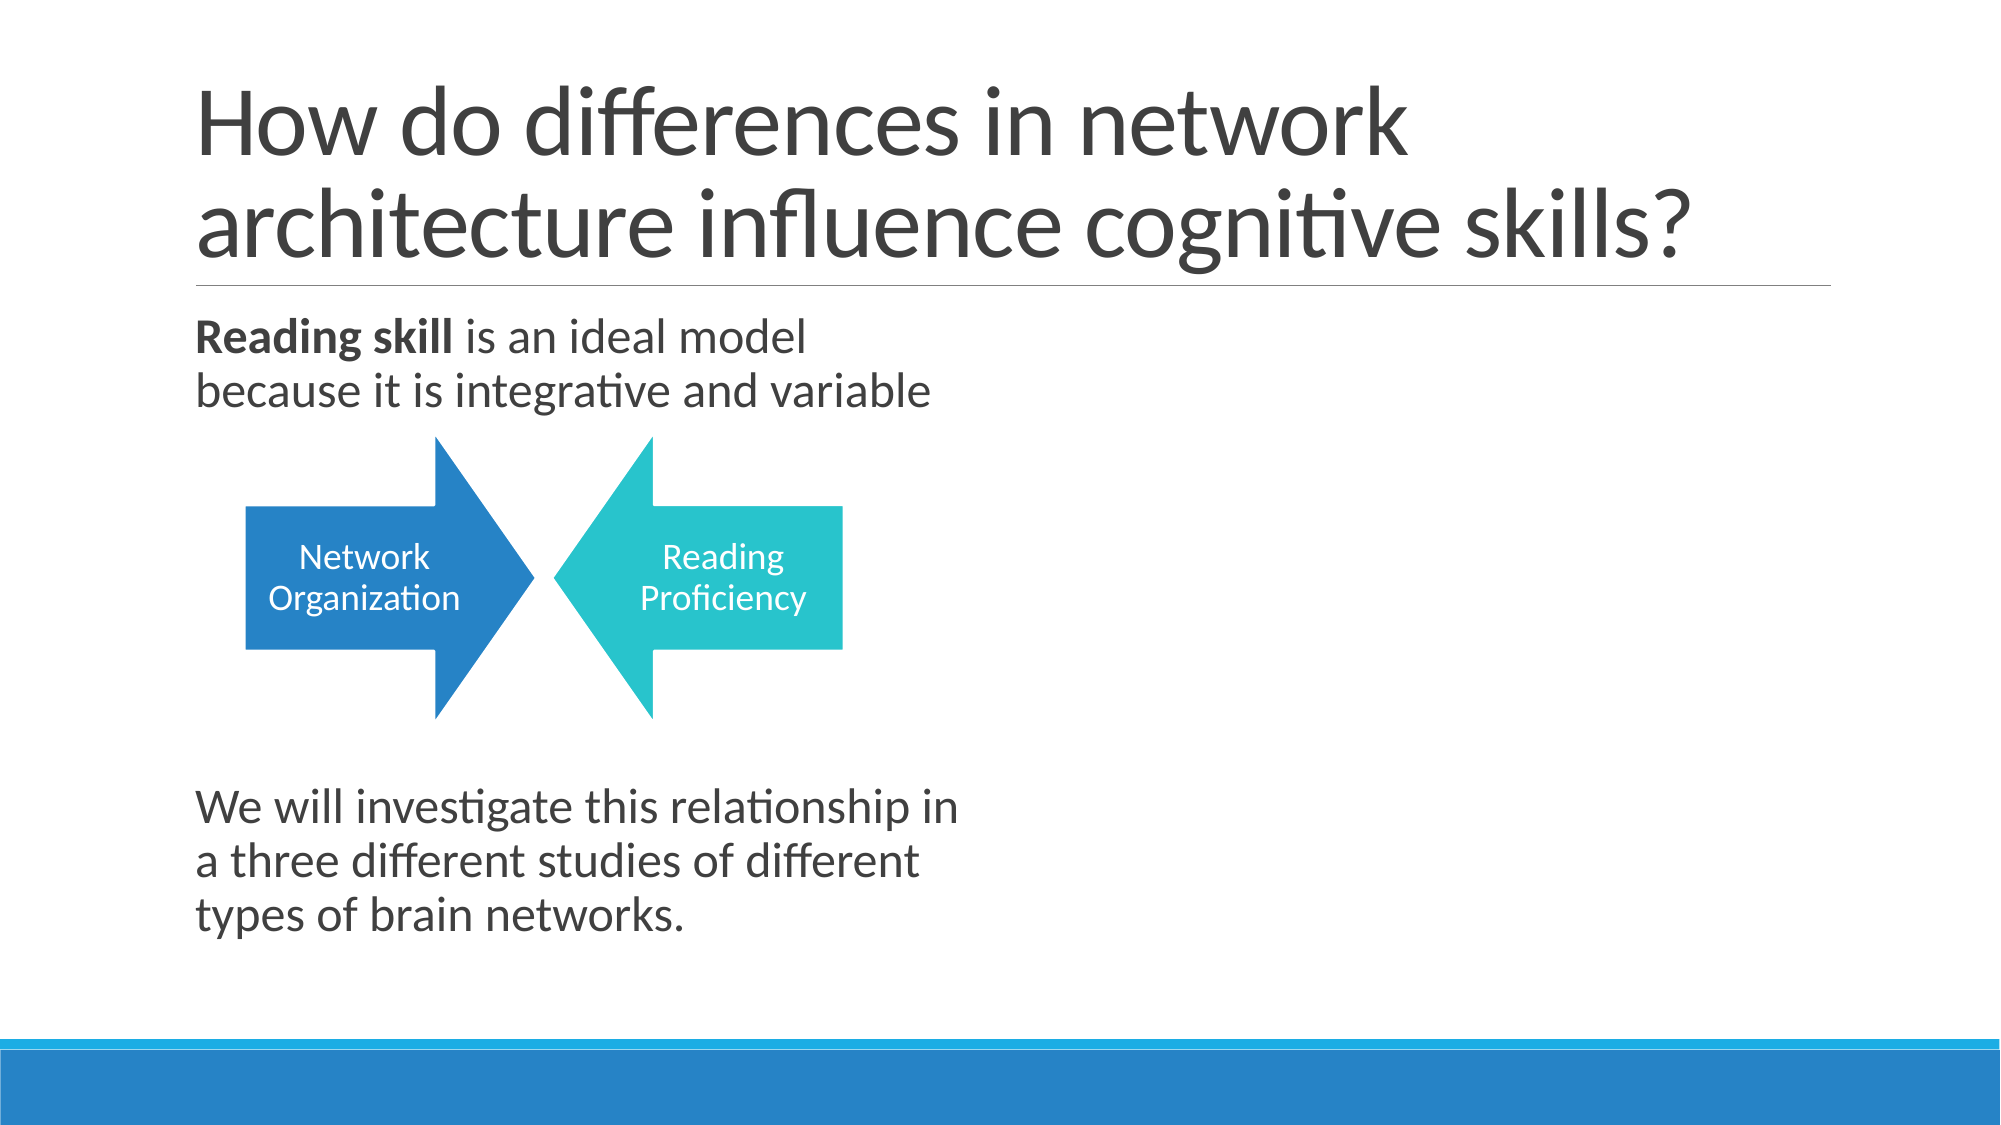

# How do differences in network architecture influence cognitive skills?

Reading skill is an ideal model because it is integrative and variable

We will investigate this relationship in a three different studies of different types of brain networks.
Rest

Reading

Symbols

Tones

Listening

Network Organization
Reading Proficiency